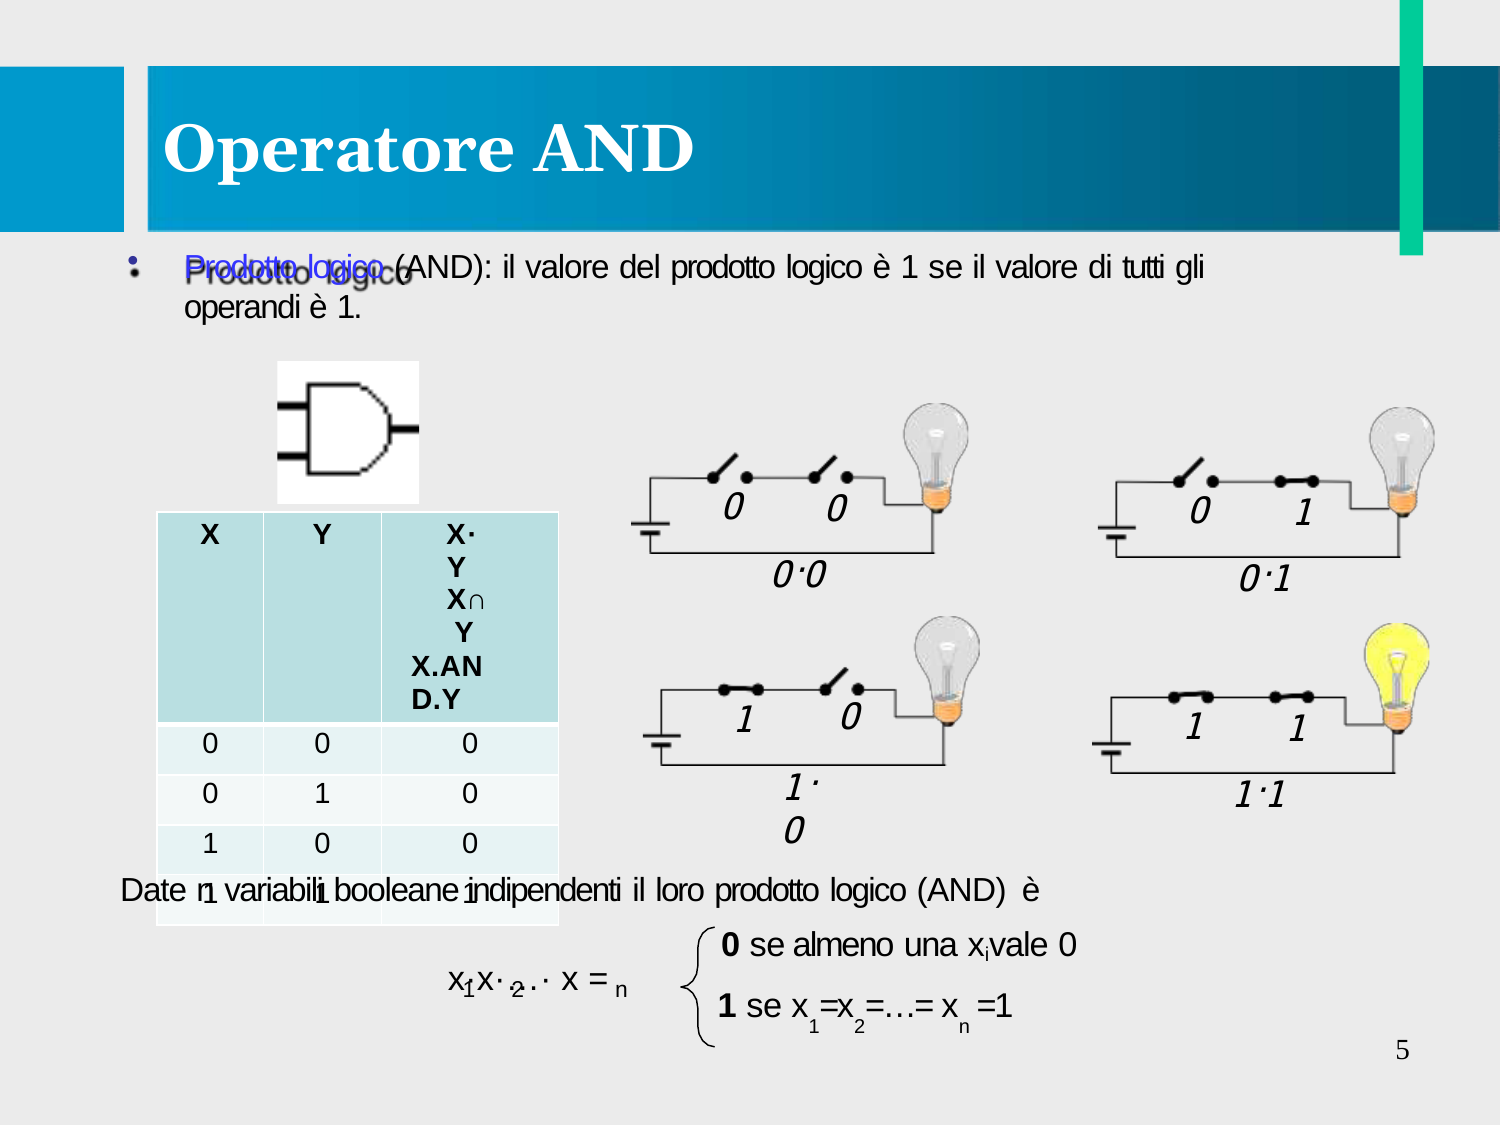

# Operatore AND

Prodotto logico (AND): il valore del prodotto logico è 1 se il valore di tutti gli  operandi è 1.

0
0·0
1
0·1
0
0
| X | Y | X·Y X∩ Y X.AND.Y |
| --- | --- | --- |
| 0 | 0 | 0 |
| 0 | 1 | 0 |
| 1 | 0 | 0 |
| 1 | 1 | 1 |

1
1·1
0
1
1
1·0
Date n variabili booleane indipendenti il loro prodotto logico (AND) è
0 se almeno una xivale 0

x·x·…· x =
1	2	n
1 se x1=x2=…= xn =1
5